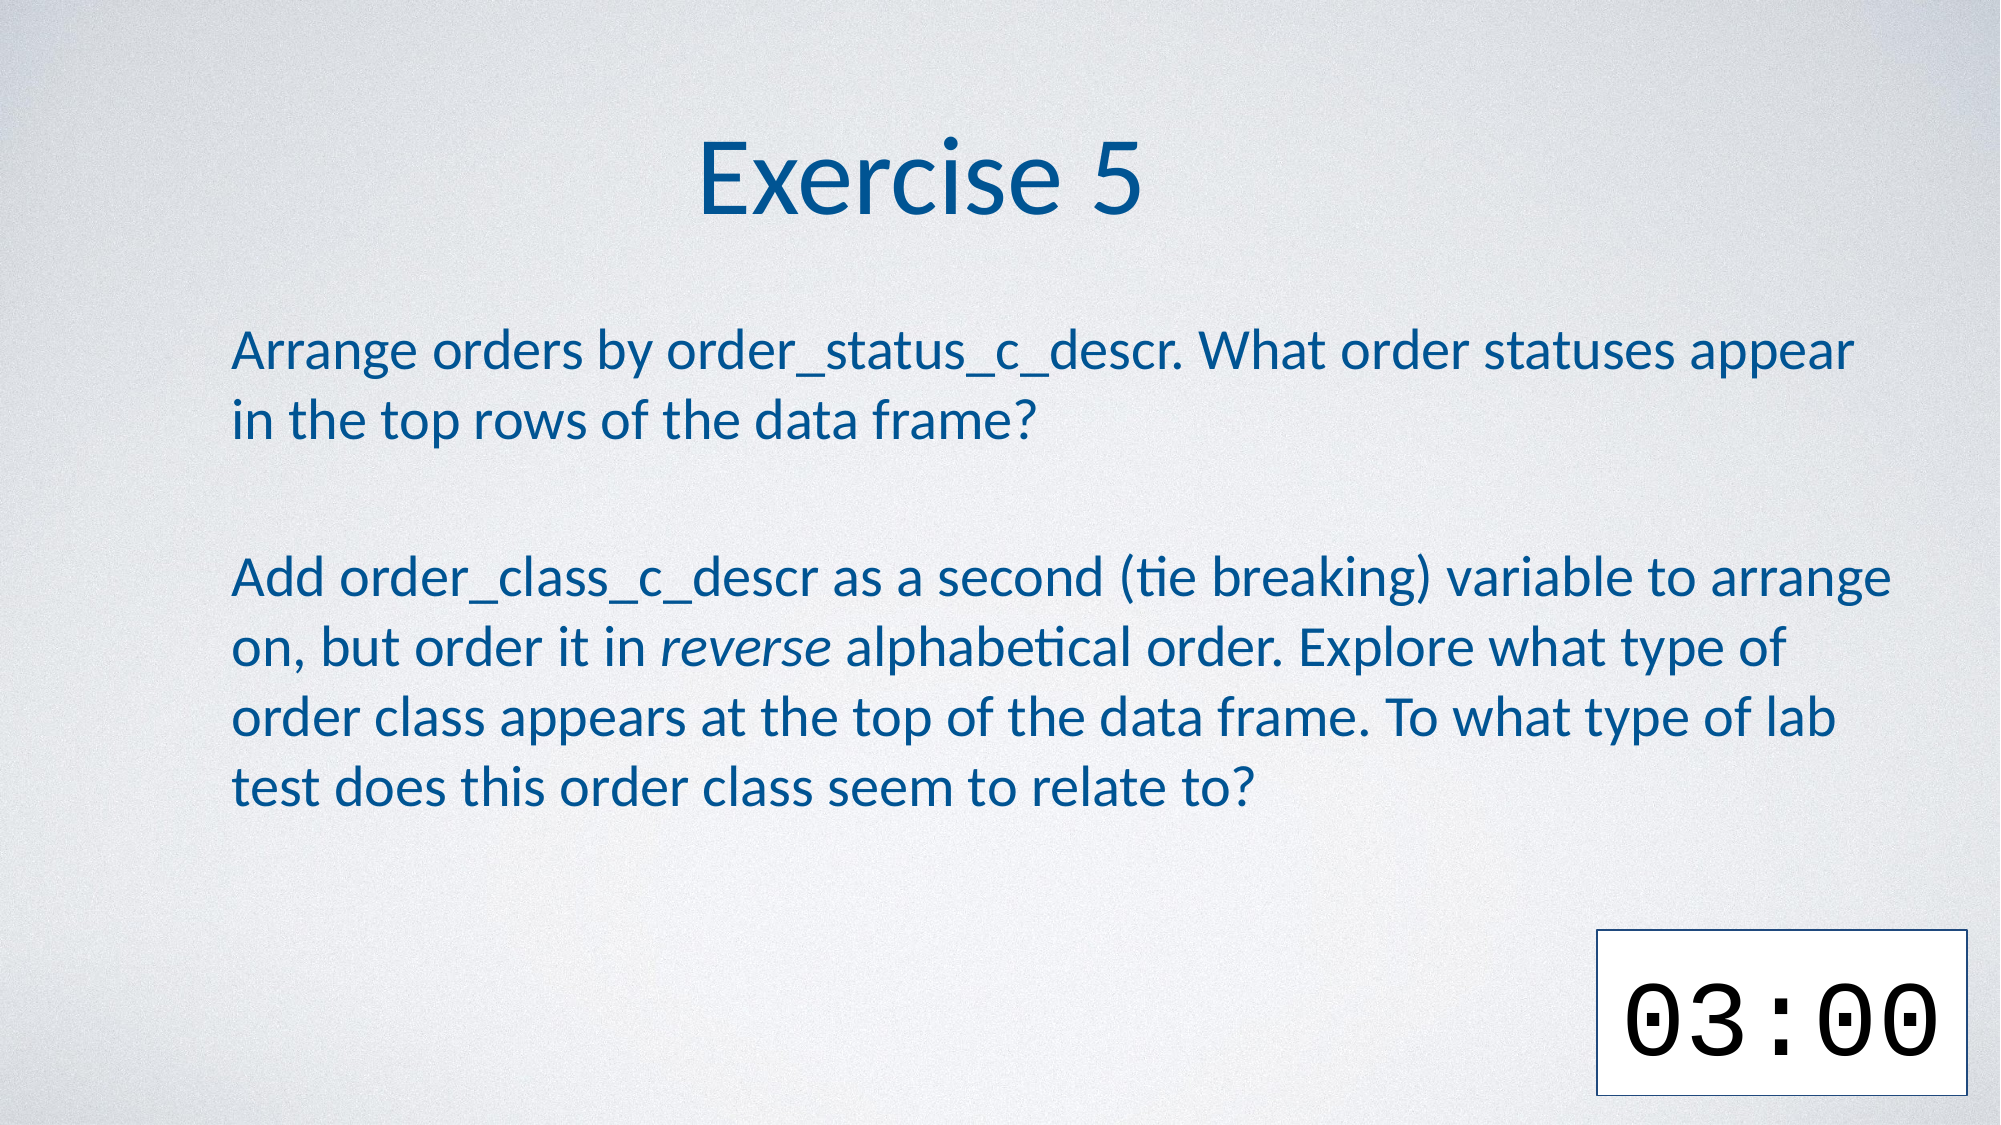

# Exercise 5
Arrange orders by order_status_c_descr. What order statuses appear in the top rows of the data frame?

Add order_class_c_descr as a second (tie breaking) variable to arrange on, but order it in reverse alphabetical order. Explore what type of order class appears at the top of the data frame. To what type of lab test does this order class seem to relate to?
03:00